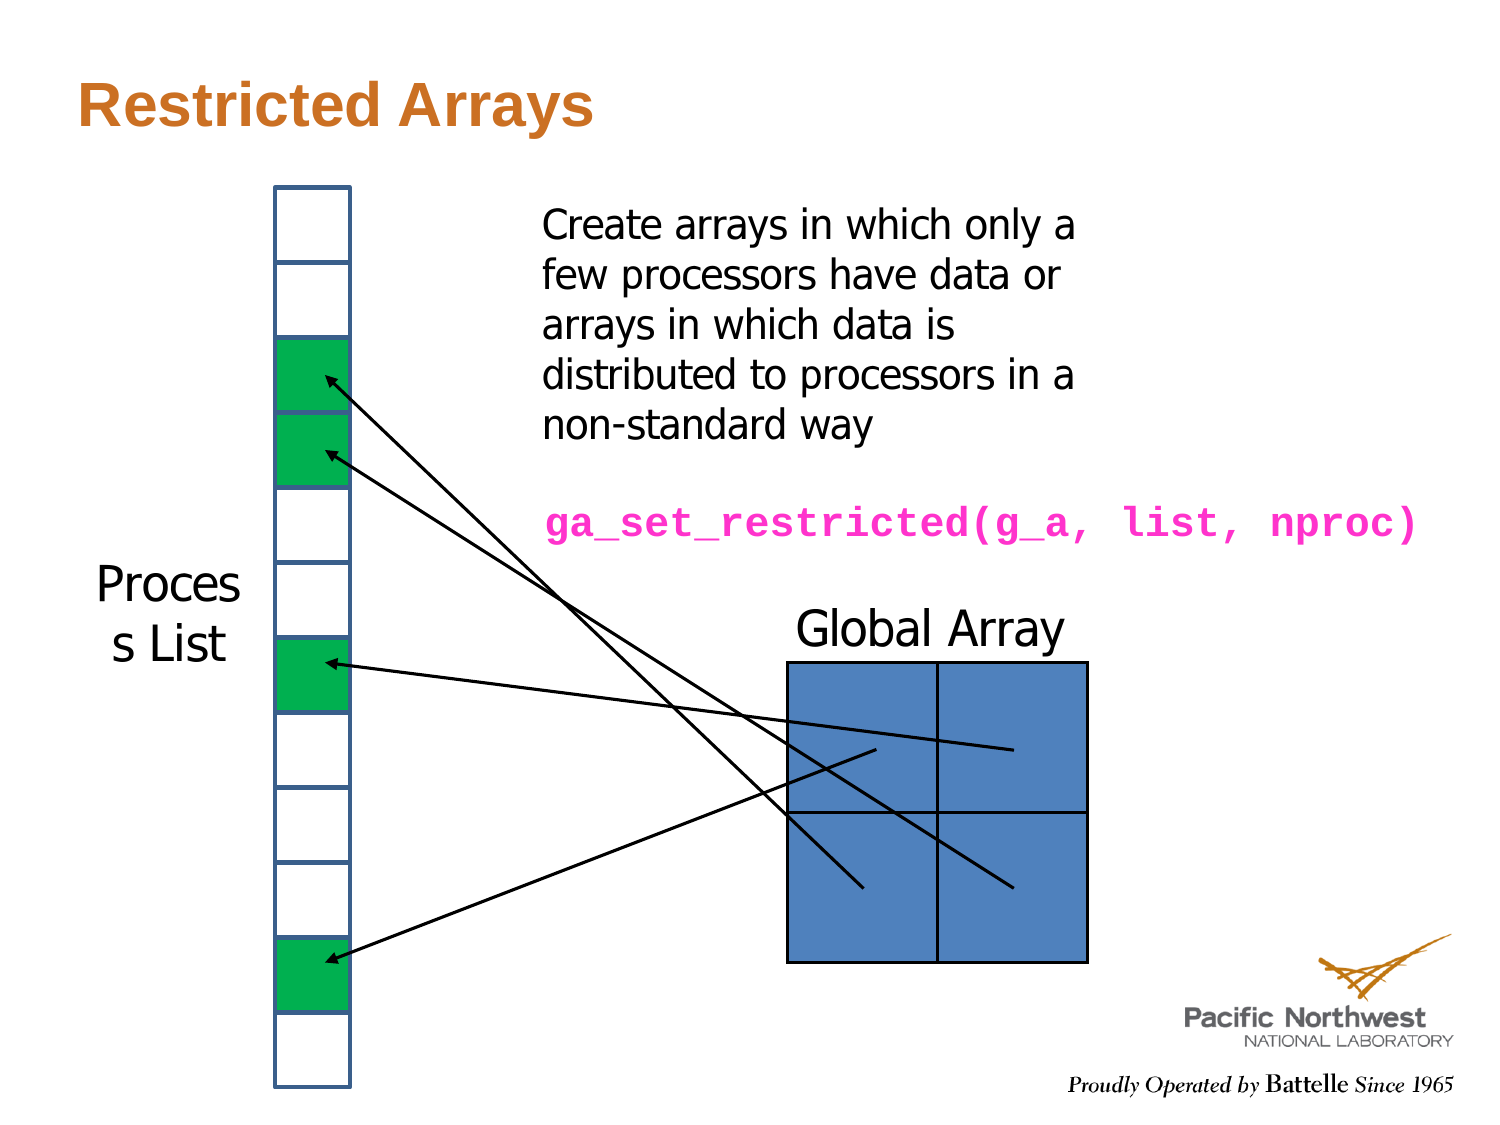

# Restricted Arrays
Create arrays in which only a few processors have data or arrays in which data is distributed to processors in a non-standard way

ga_set_restricted(g_a, list, nproc)
Process List

Global Array